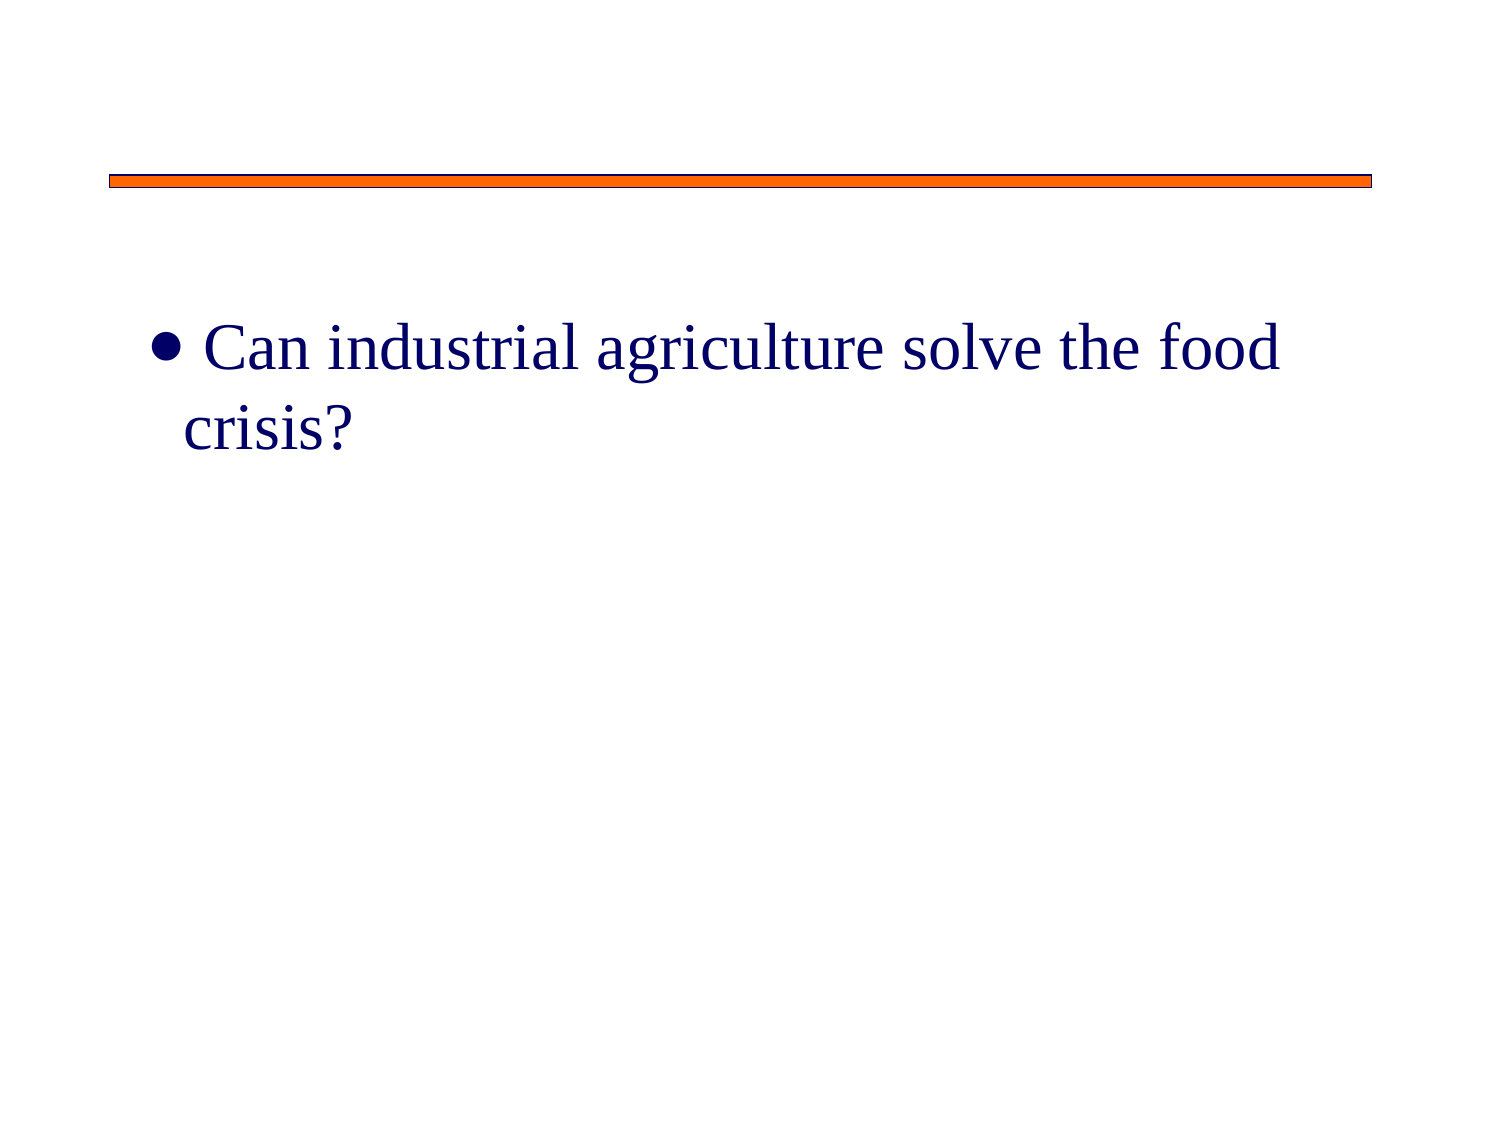

#
 Can industrial agriculture solve the food crisis?